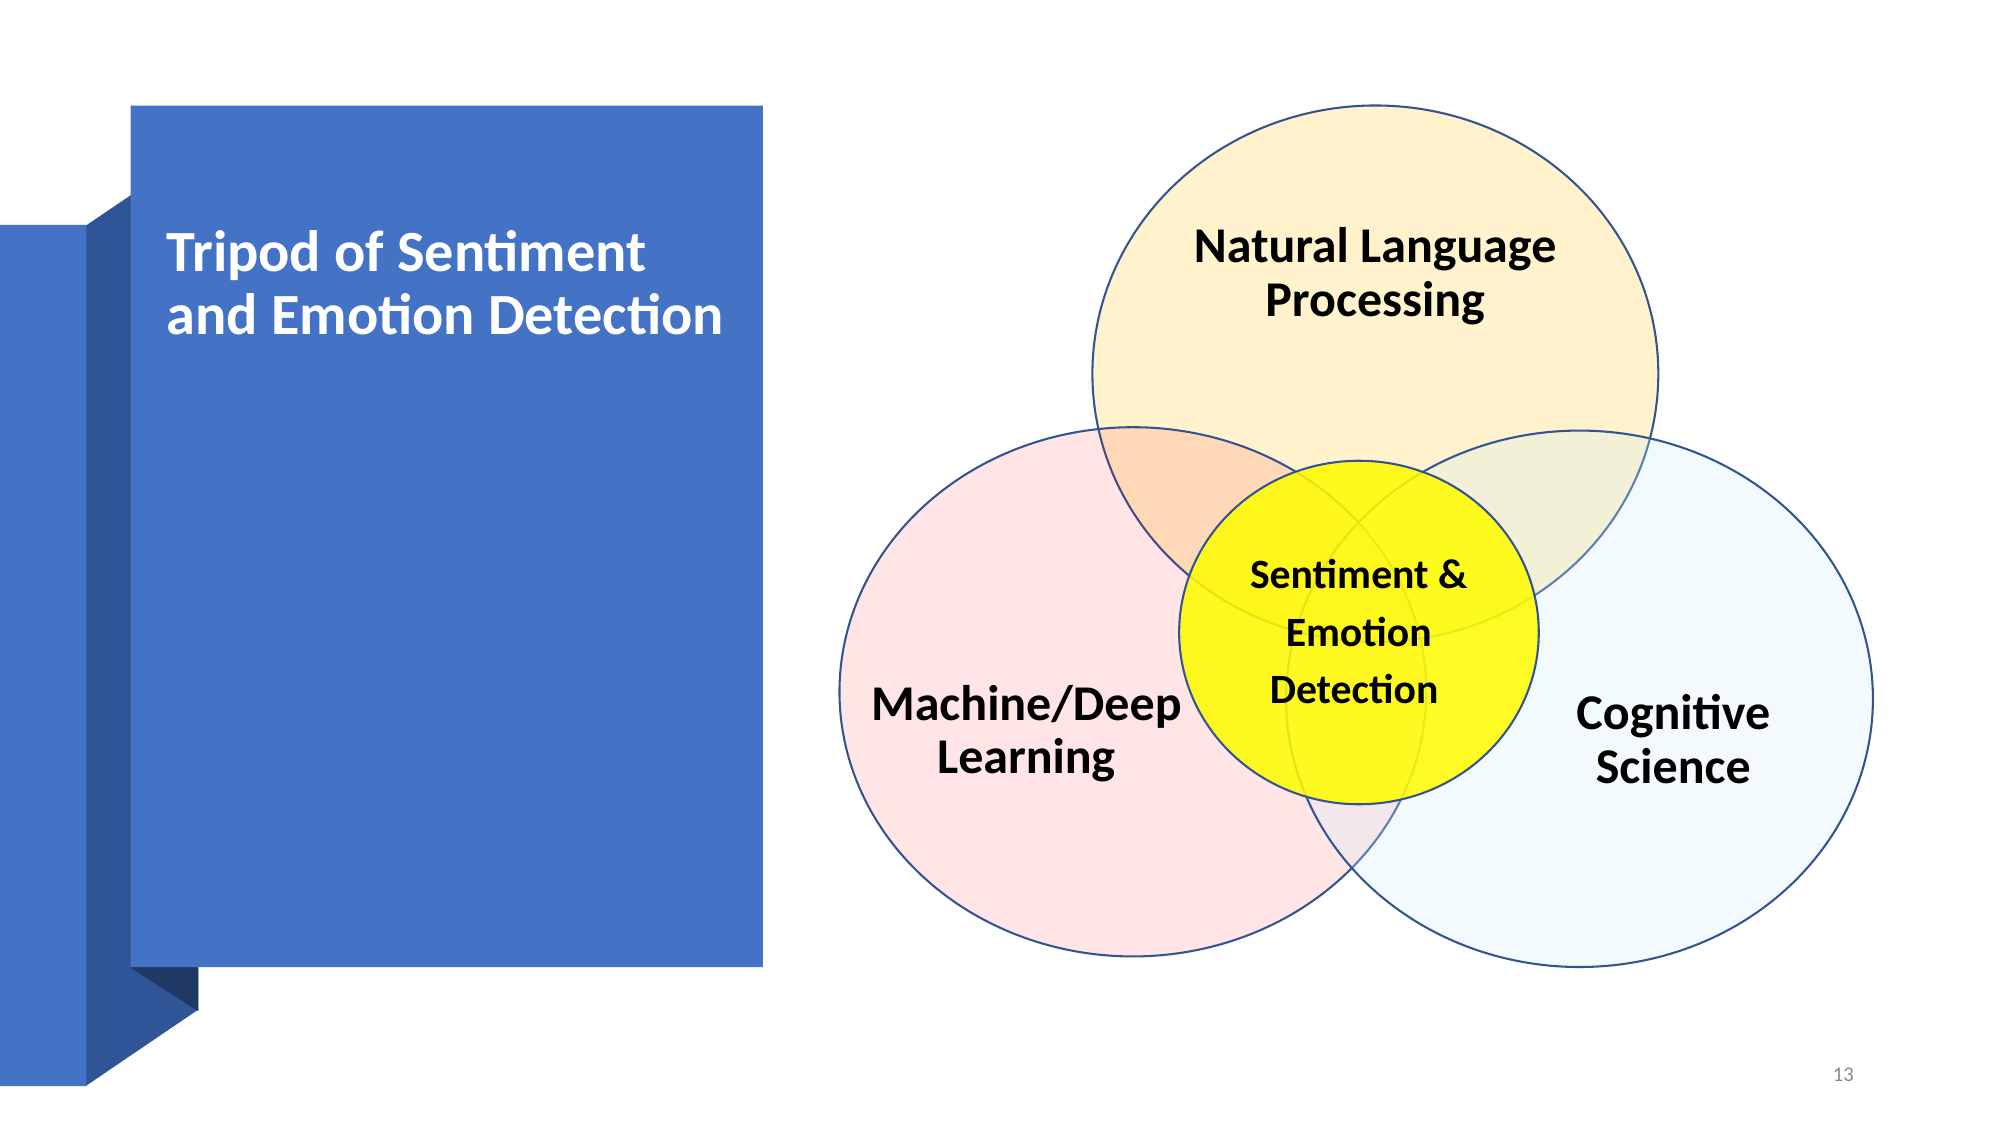

Natural Language Processing

Sentiment &
Emotion
 Detection
Machine/Deep Learning
Cognitive Science

# Tripod of Sentiment and Emotion Detection

13